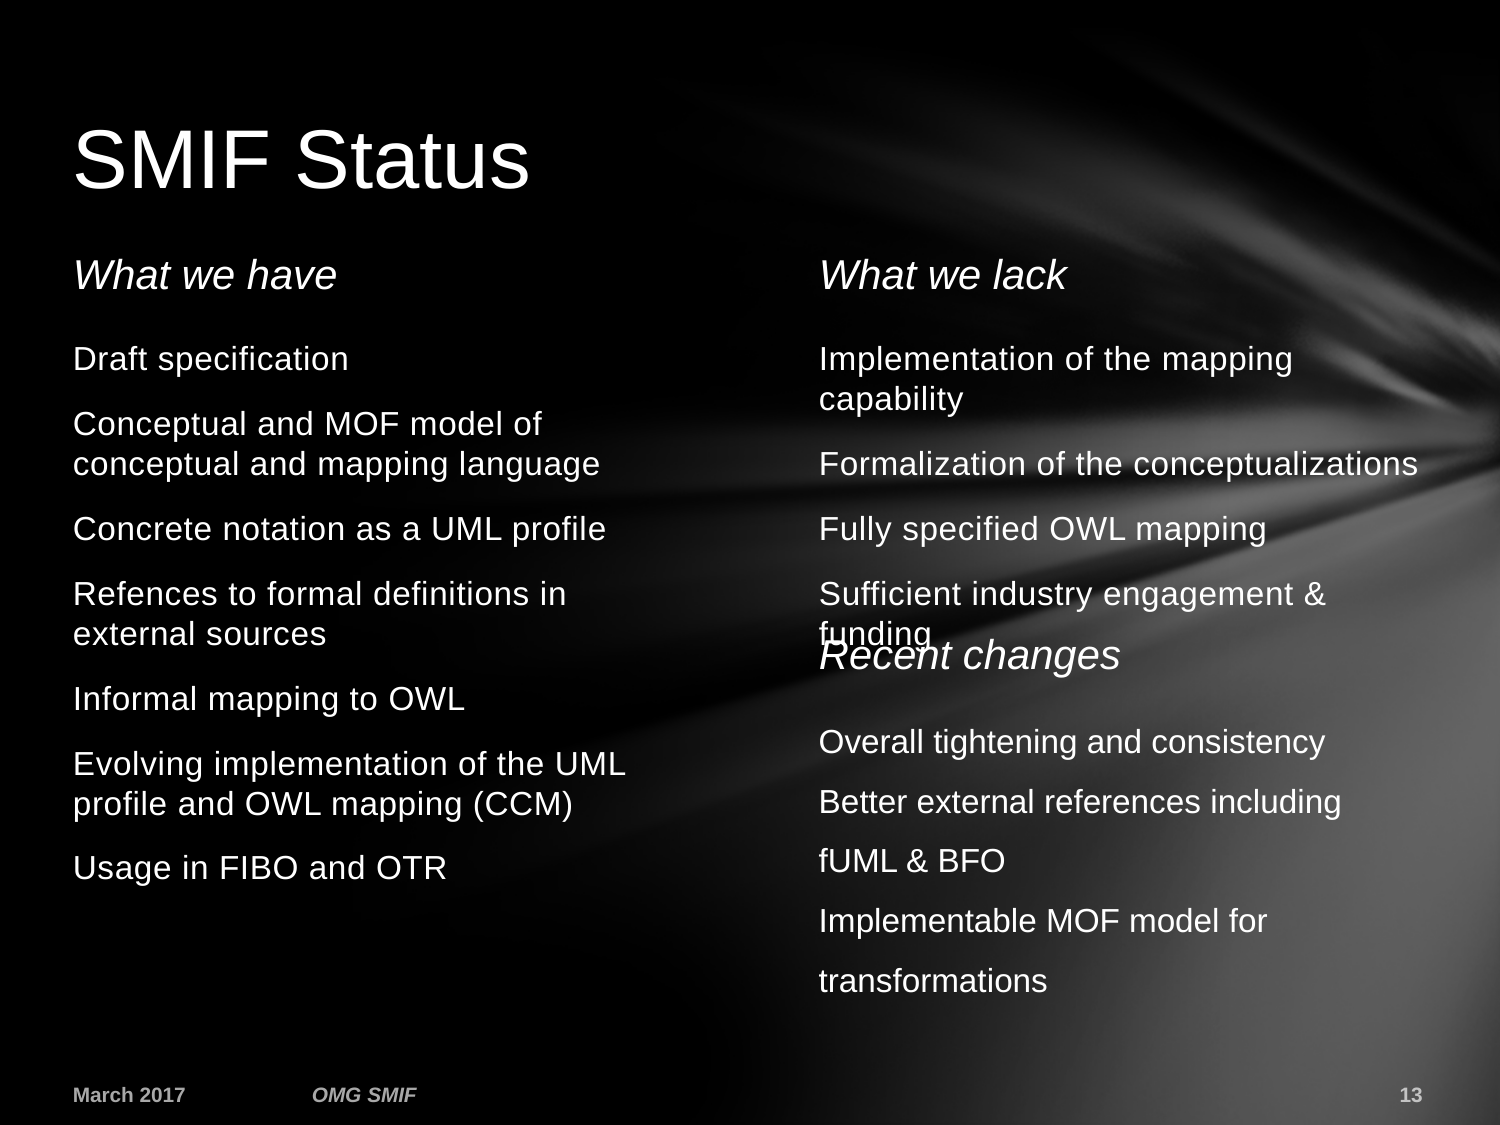

# SMIF Status
What we have
What we lack
Draft specification
Conceptual and MOF model of conceptual and mapping language
Concrete notation as a UML profile
Refences to formal definitions in external sources
Informal mapping to OWL
Evolving implementation of the UML profile and OWL mapping (CCM)
Usage in FIBO and OTR
Implementation of the mapping capability
Formalization of the conceptualizations
Fully specified OWL mapping
Sufficient industry engagement & funding

Recent changes
Overall tightening and consistency
Better external references including fUML & BFO
Implementable MOF model for transformations
March 2017
OMG SMIF
13